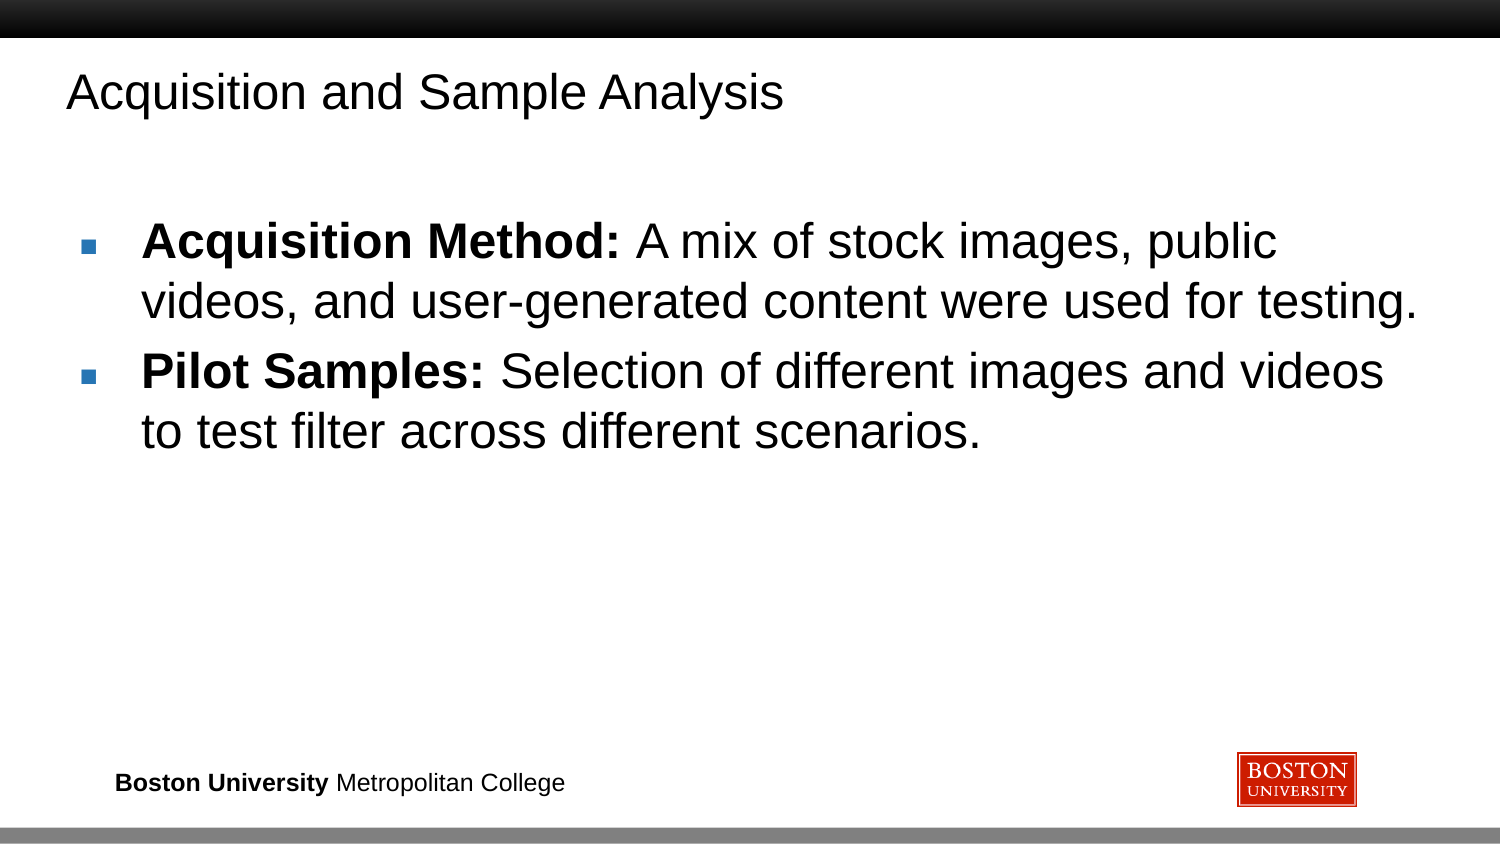

# Acquisition and Sample Analysis
Acquisition Method: A mix of stock images, public videos, and user-generated content were used for testing.
Pilot Samples: Selection of different images and videos to test filter across different scenarios.